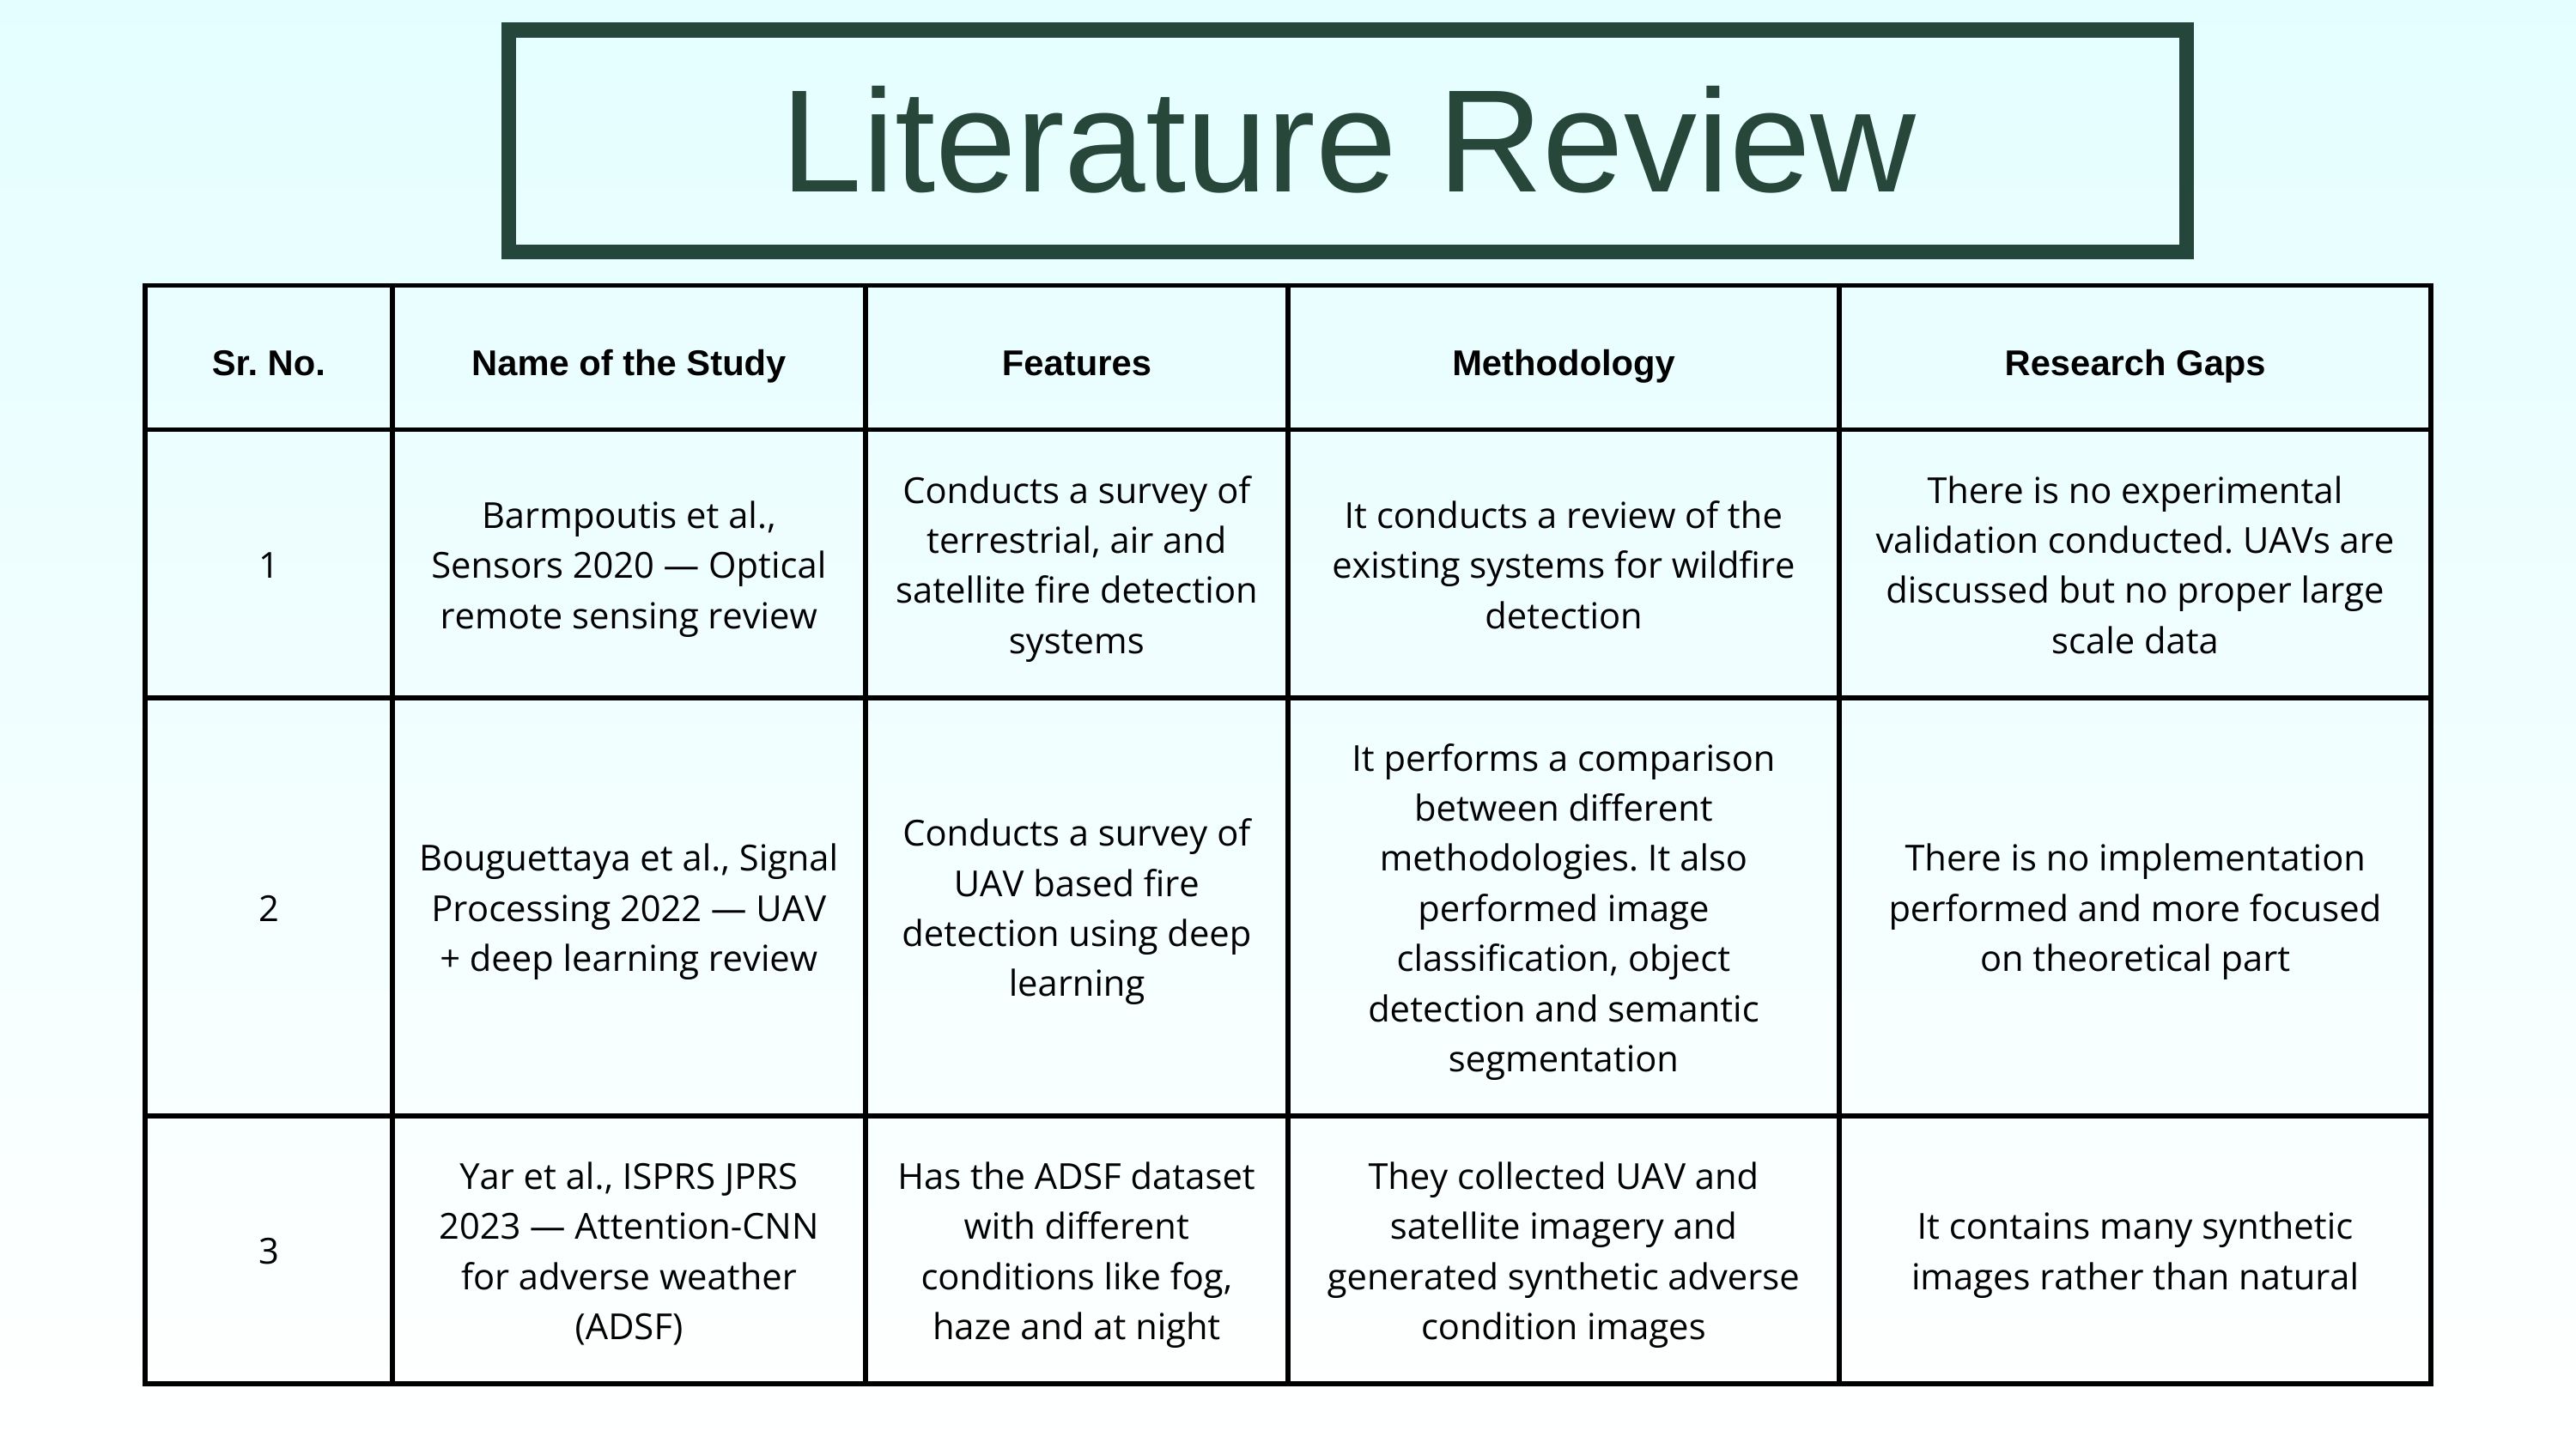

Literature Review
| Sr. No. | Name of the Study | Features | Methodology | Research Gaps |
| --- | --- | --- | --- | --- |
| 1 | Barmpoutis et al., Sensors 2020 — Optical remote sensing review | Conducts a survey of terrestrial, air and satellite fire detection systems | It conducts a review of the existing systems for wildfire detection | There is no experimental validation conducted. UAVs are discussed but no proper large scale data |
| 2 | Bouguettaya et al., Signal Processing 2022 — UAV + deep learning review | Conducts a survey of UAV based fire detection using deep learning | It performs a comparison between different methodologies. It also performed image classification, object detection and semantic segmentation | There is no implementation performed and more focused on theoretical part |
| 3 | Yar et al., ISPRS JPRS 2023 — Attention-CNN for adverse weather (ADSF) | Has the ADSF dataset with different conditions like fog, haze and at night | They collected UAV and satellite imagery and generated synthetic adverse condition images | It contains many synthetic images rather than natural |